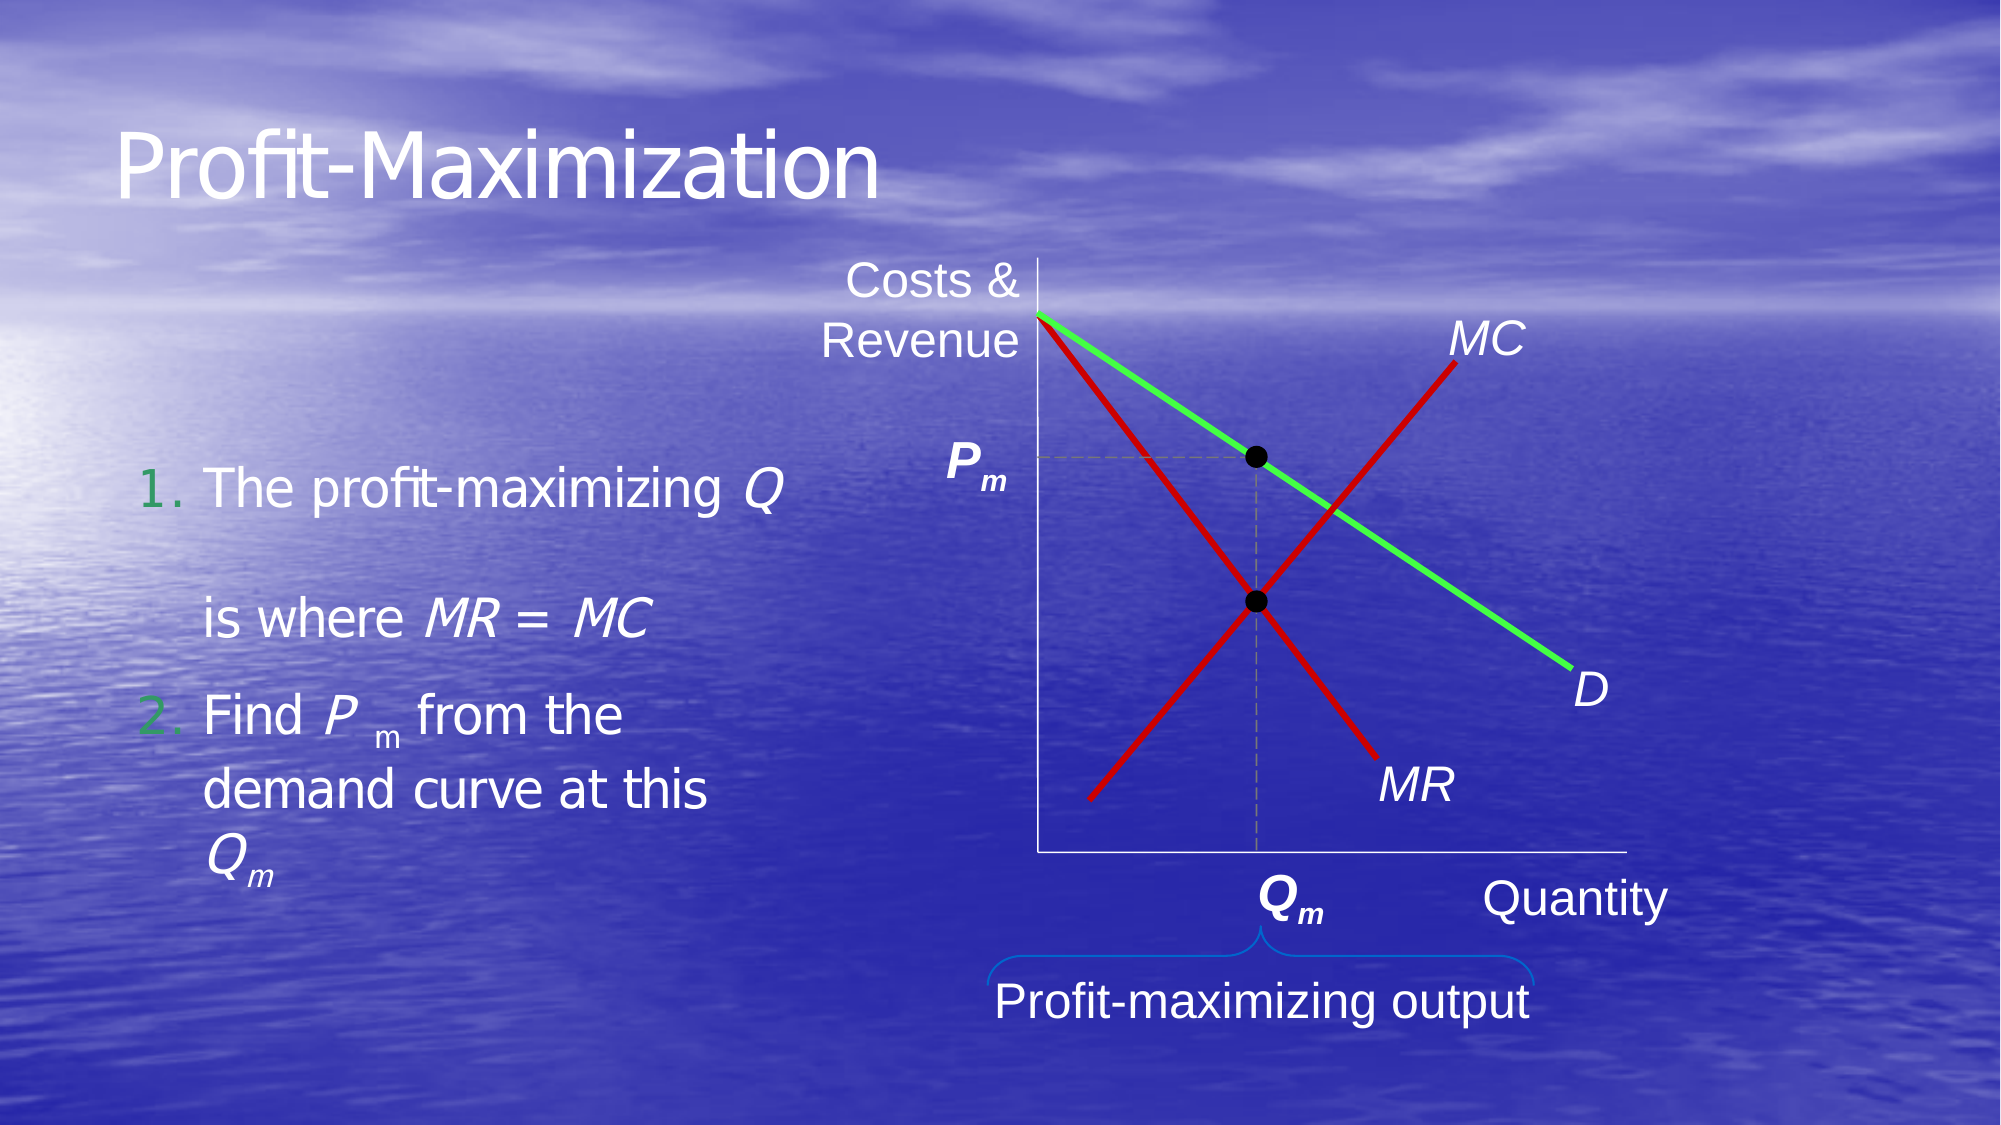

Profit-Maximization
Costs & Revenue

Quantity
MC

D

MR
Pm

1.	The profit-maximizing Q
is where MR = MC
2.	Find P m from the demand curve at this Qm

Qm

Profit-maximizing output